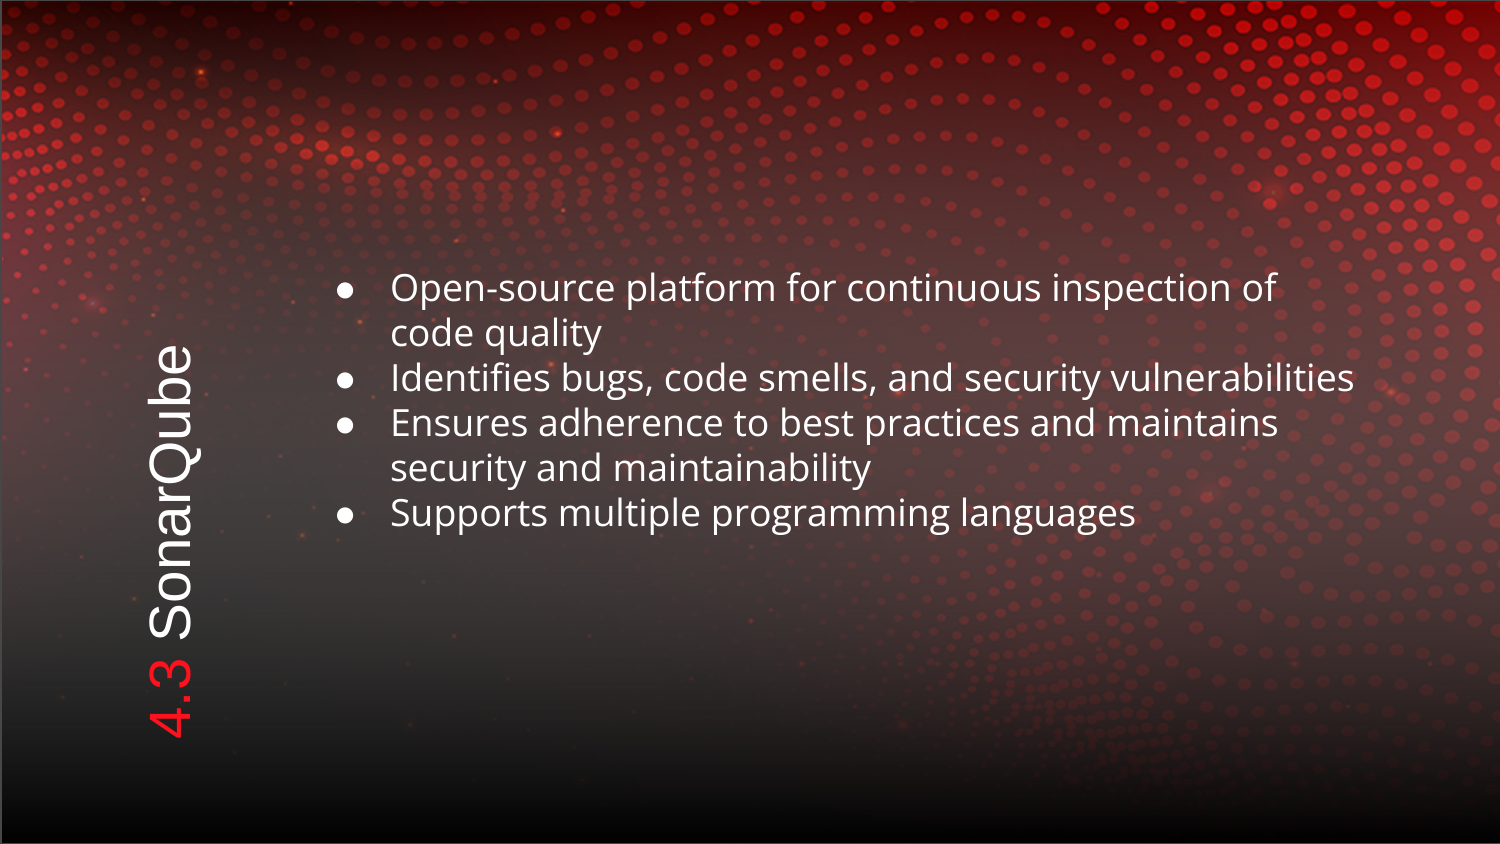

Open-source platform for continuous inspection of code quality
Identifies bugs, code smells, and security vulnerabilities
Ensures adherence to best practices and maintains security and maintainability
Supports multiple programming languages

# 4.3 SonarQube